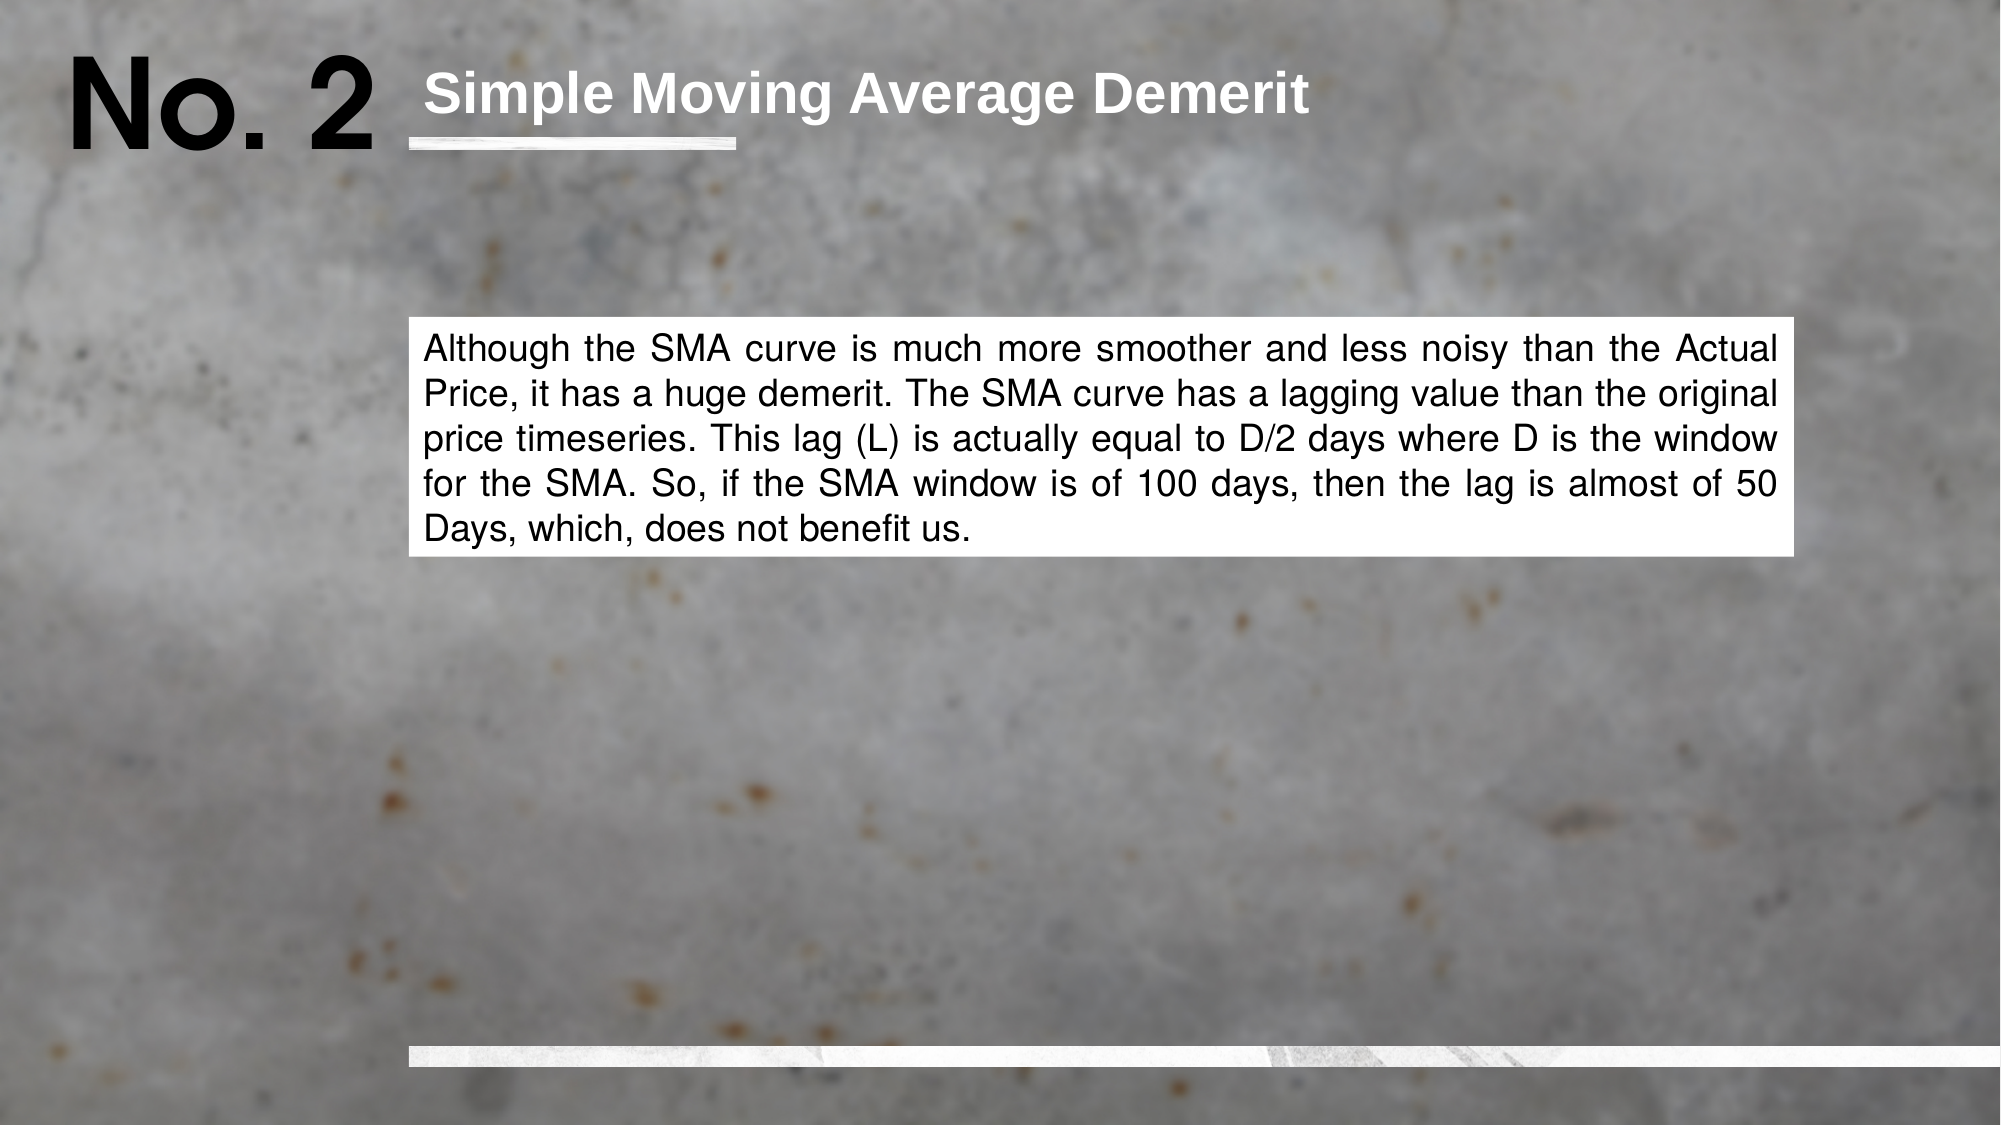

No. 2

Simple Moving Average Demerit

Although the SMA curve is much more smoother and less noisy than the Actual Price, it has a huge demerit. The SMA curve has a lagging value than the original price timeseries. This lag (L) is actually equal to D/2 days where D is the window for the SMA. So, if the SMA window is of 100 days, then the lag is almost of 50 Days, which, does not benefit us.